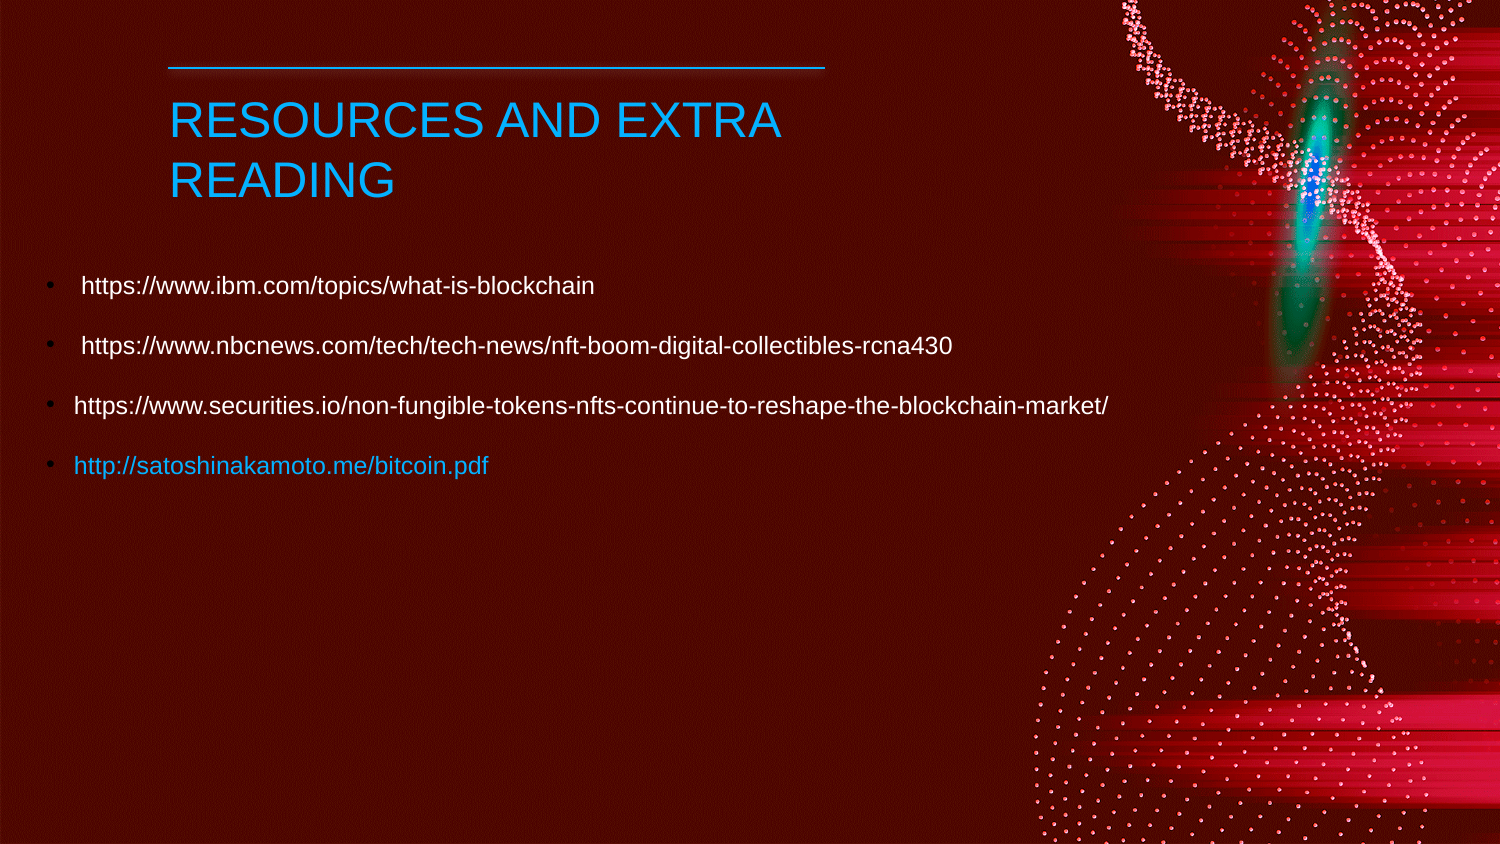

# RESOURCES AND EXTRA READING
 https://www.ibm.com/topics/what-is-blockchain

 https://www.nbcnews.com/tech/tech-news/nft-boom-digital-collectibles-rcna430

https://www.securities.io/non-fungible-tokens-nfts-continue-to-reshape-the-blockchain-market/

http://satoshinakamoto.me/bitcoin.pdf